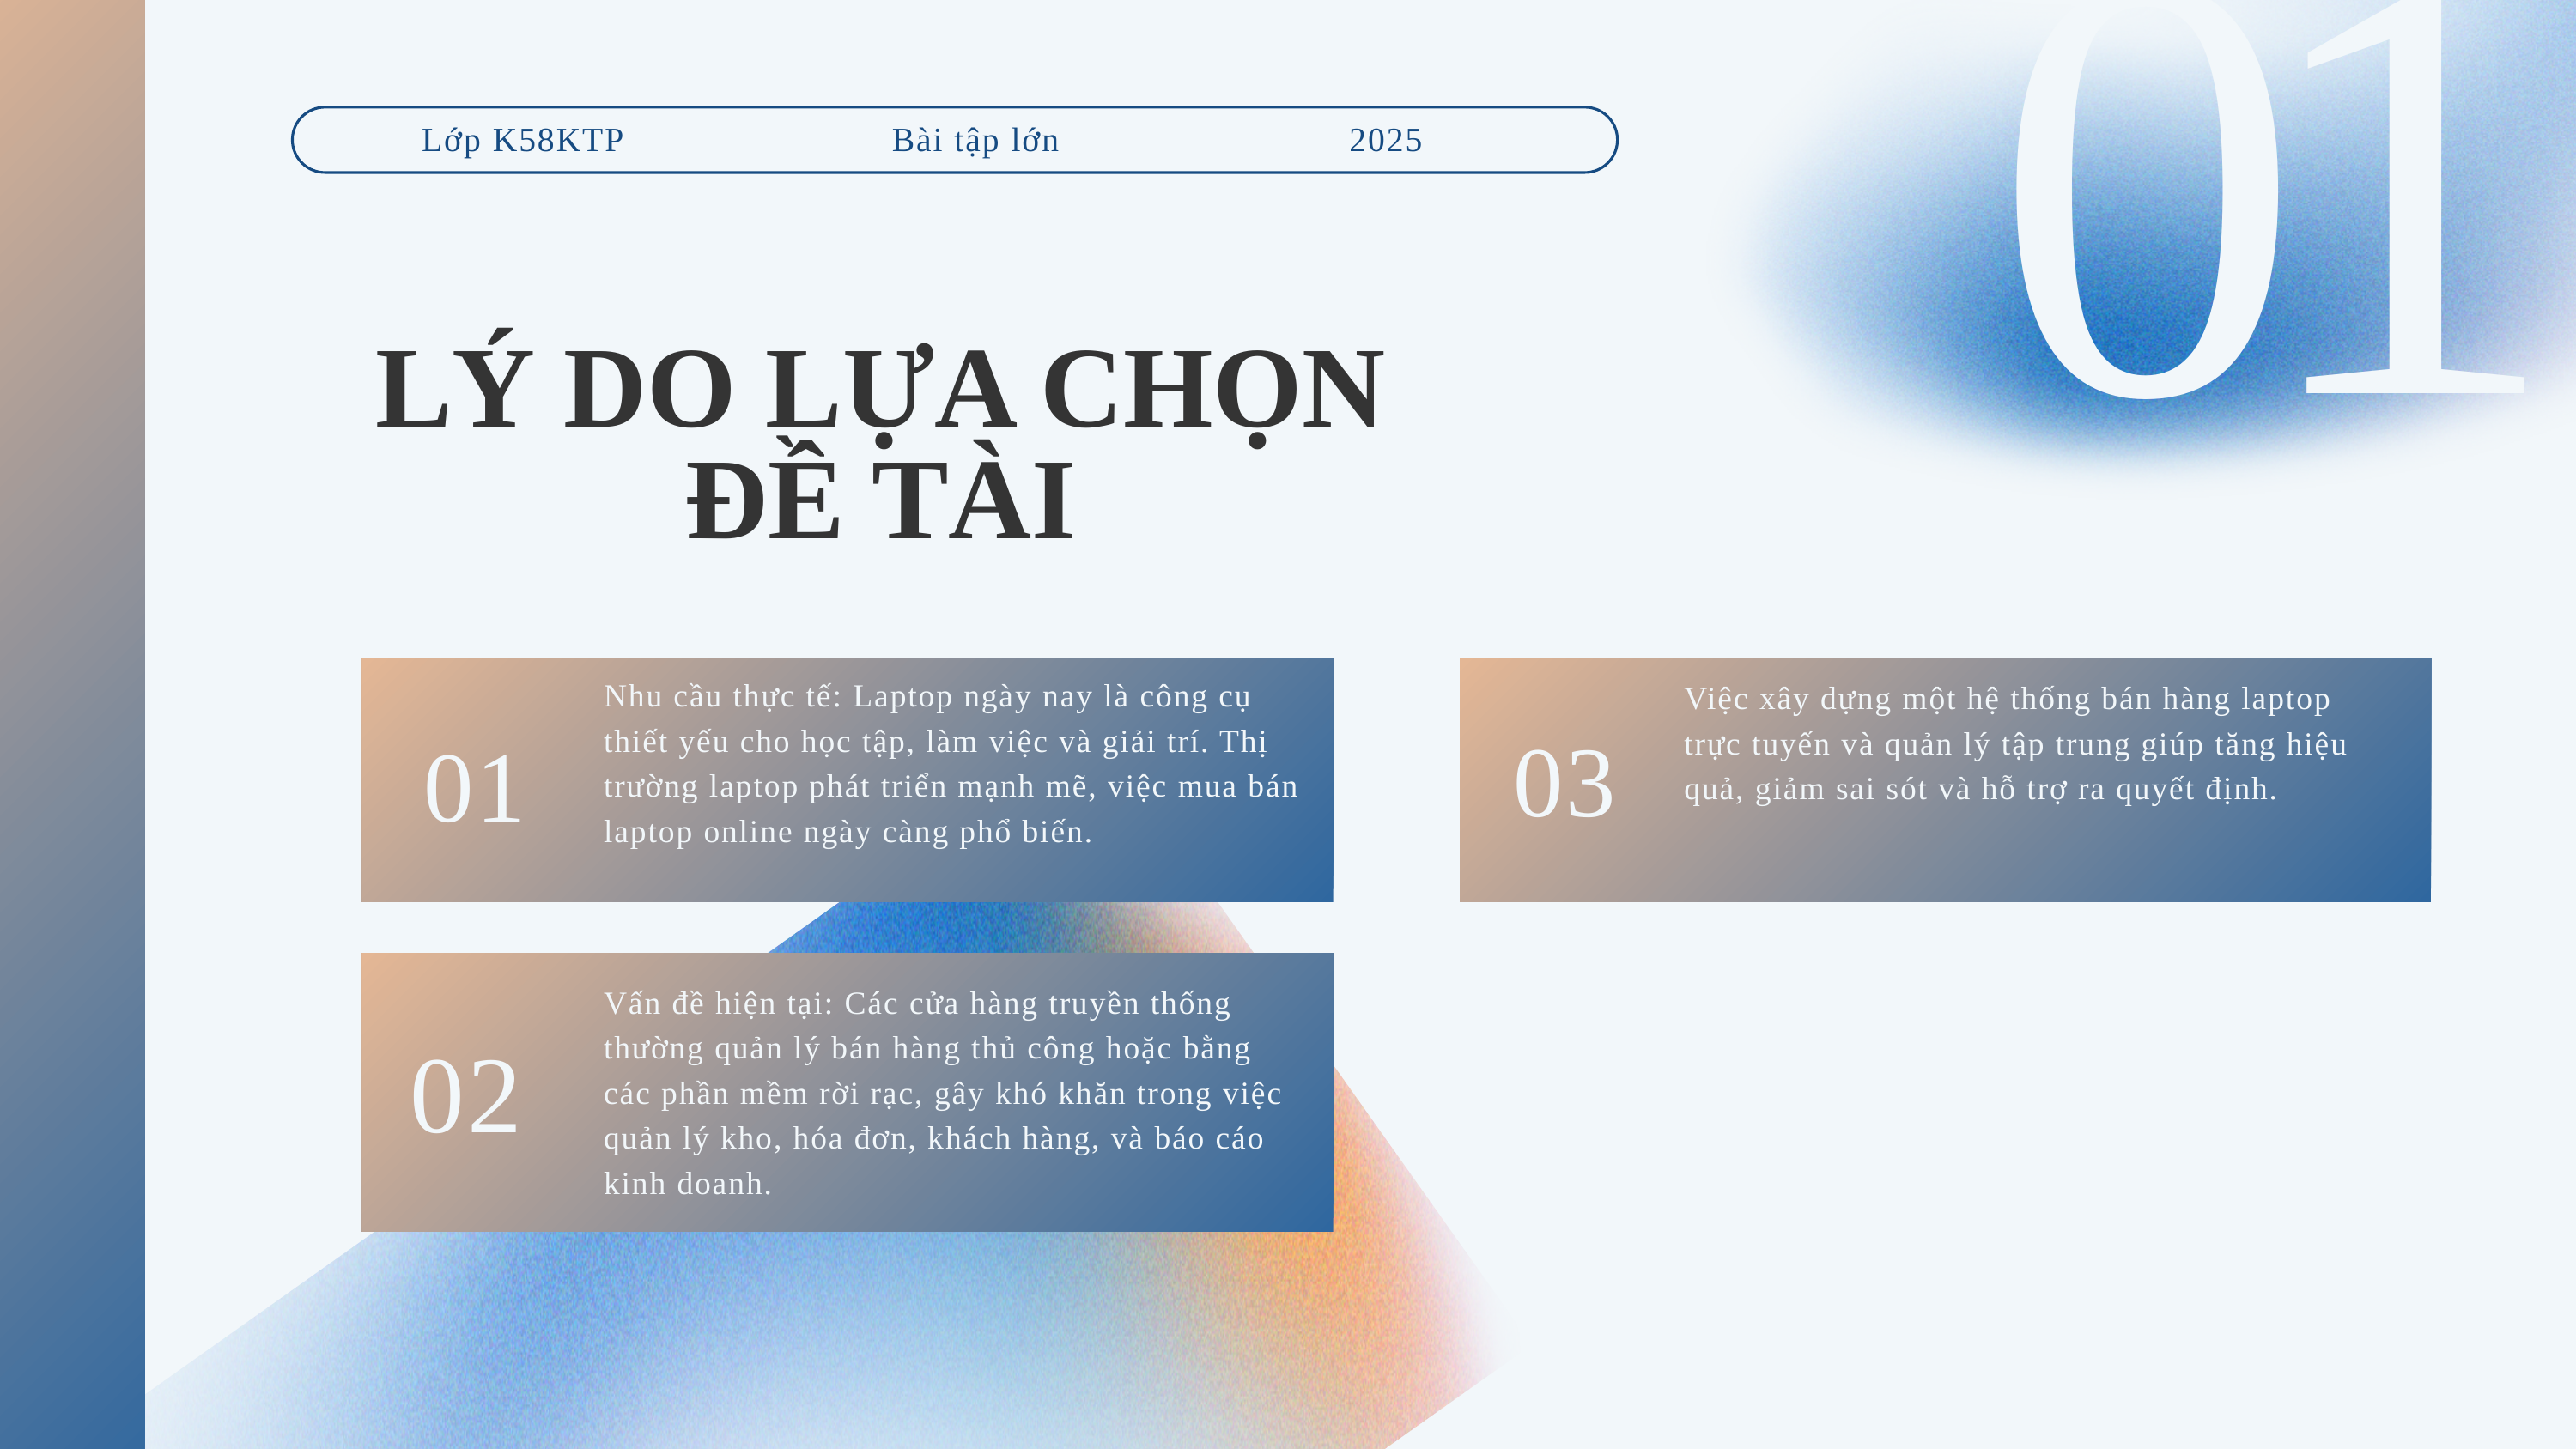

01

Lớp K58KTP
Bài tập lớn
2025
LÝ DO LỰA CHỌN ĐỀ TÀI

Nhu cầu thực tế: Laptop ngày nay là công cụ thiết yếu cho học tập, làm việc và giải trí. Thị trường laptop phát triển mạnh mẽ, việc mua bán laptop online ngày càng phổ biến.
Việc xây dựng một hệ thống bán hàng laptop trực tuyến và quản lý tập trung giúp tăng hiệu quả, giảm sai sót và hỗ trợ ra quyết định.
03
01

Vấn đề hiện tại: Các cửa hàng truyền thống thường quản lý bán hàng thủ công hoặc bằng các phần mềm rời rạc, gây khó khăn trong việc quản lý kho, hóa đơn, khách hàng, và báo cáo kinh doanh.
02